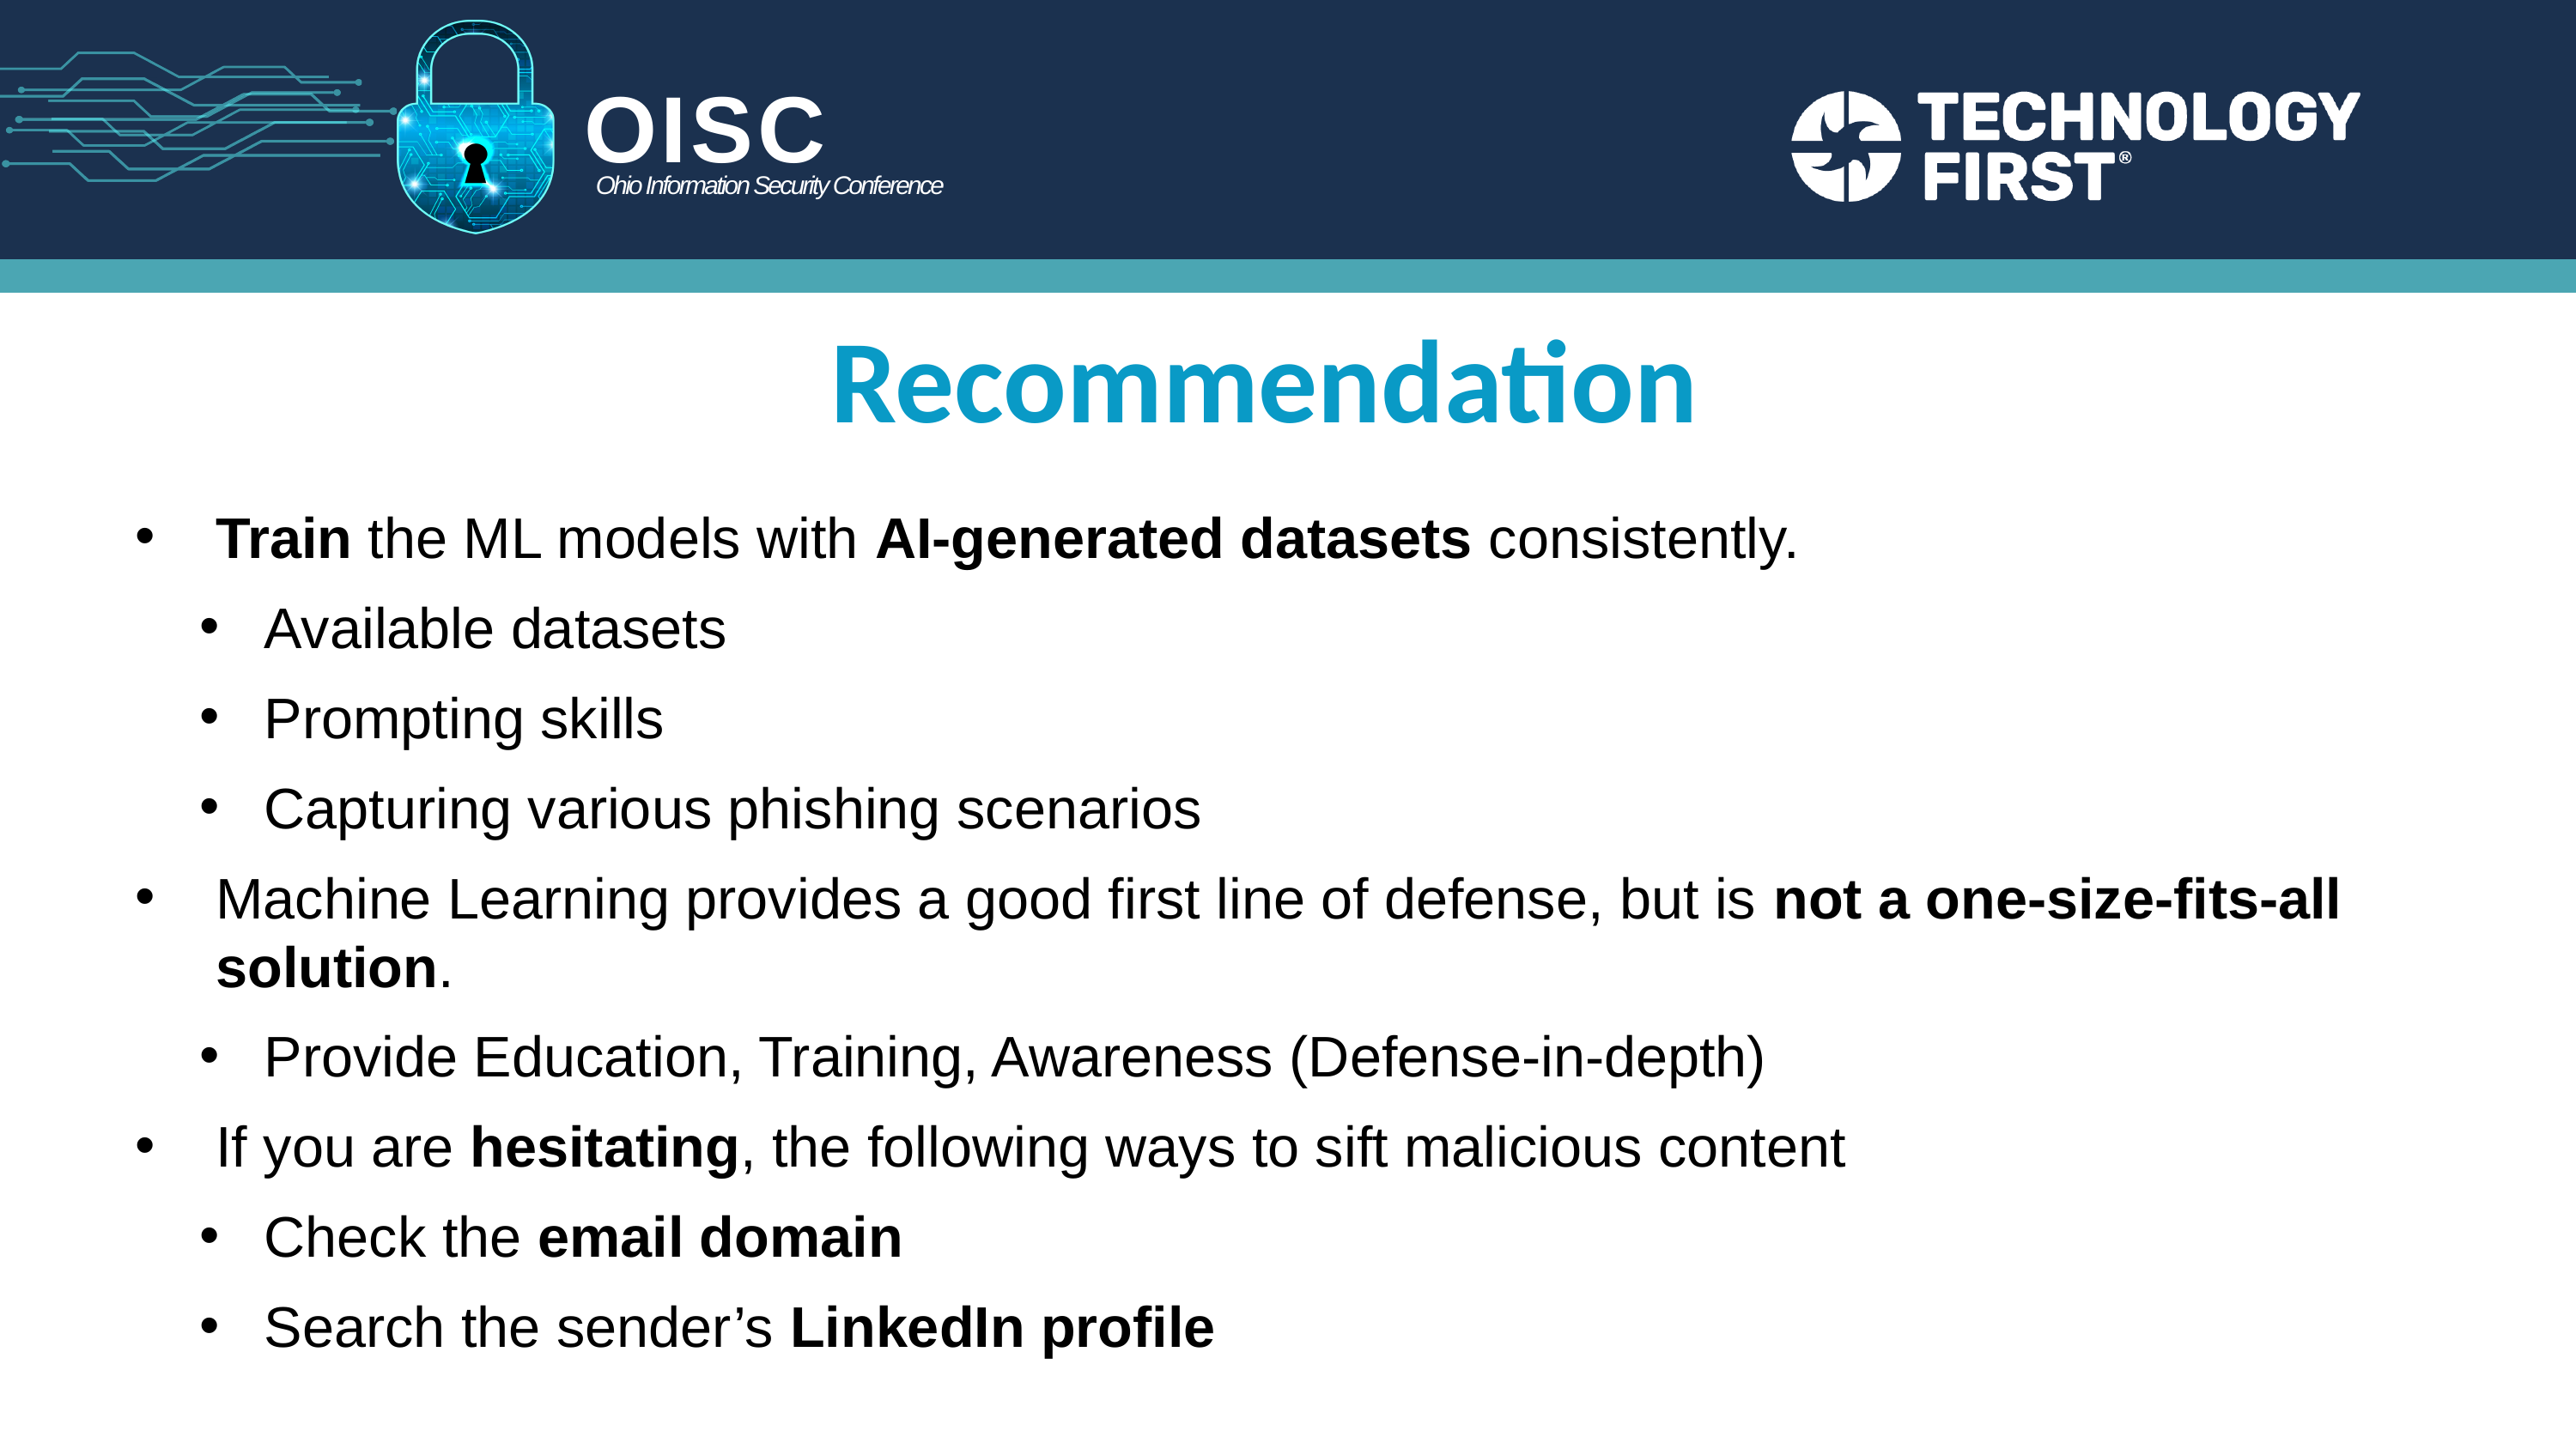

Recommendation
Train the ML models with AI-generated datasets consistently.
Available datasets
Prompting skills
Capturing various phishing scenarios
Machine Learning provides a good first line of defense, but is not a one-size-fits-all solution.
Provide Education, Training, Awareness (Defense-in-depth)
If you are hesitating, the following ways to sift malicious content
Check the email domain
Search the sender’s LinkedIn profile